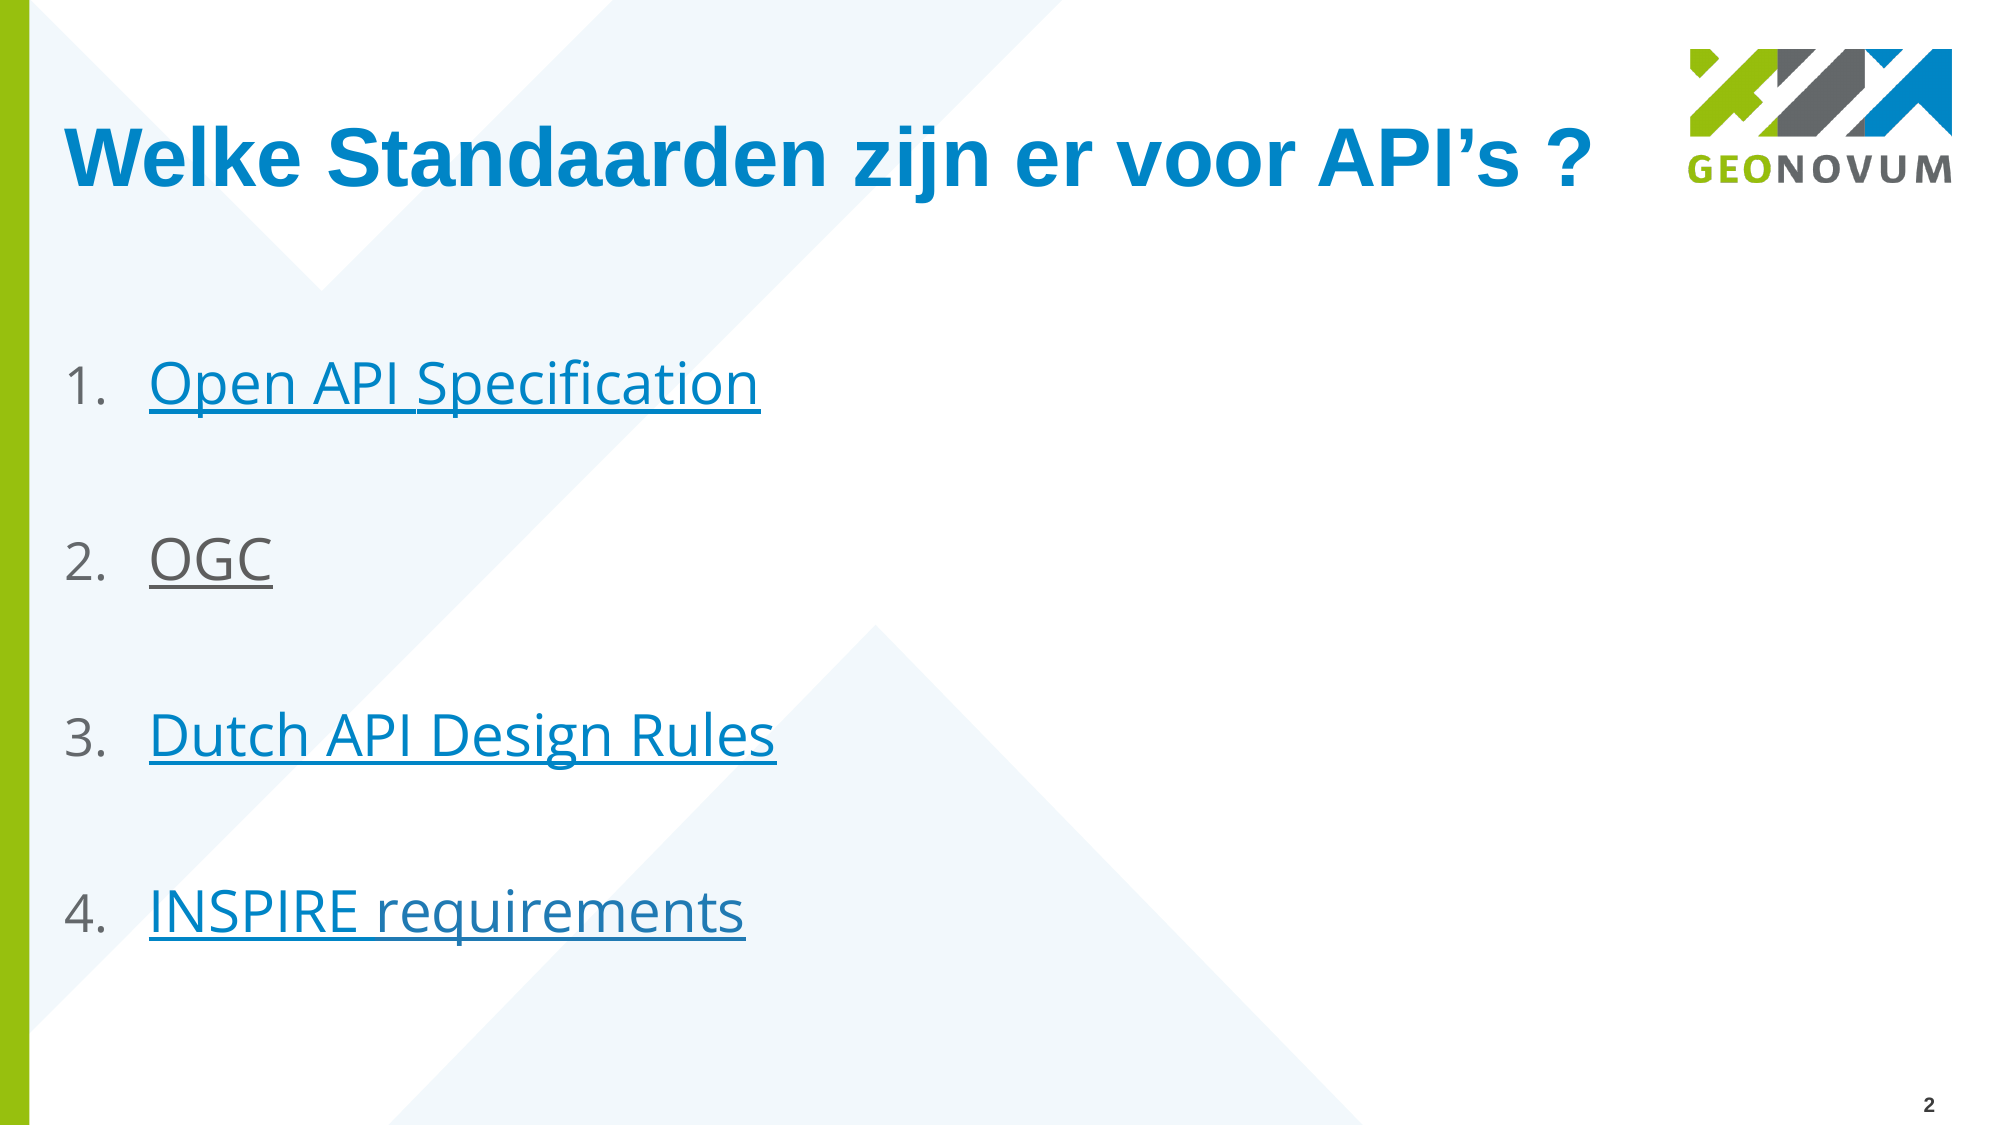

# Welke Standaarden zijn er voor API’s ?

Open API Specification

OGC

Dutch API Design Rules

INSPIRE requirements
2